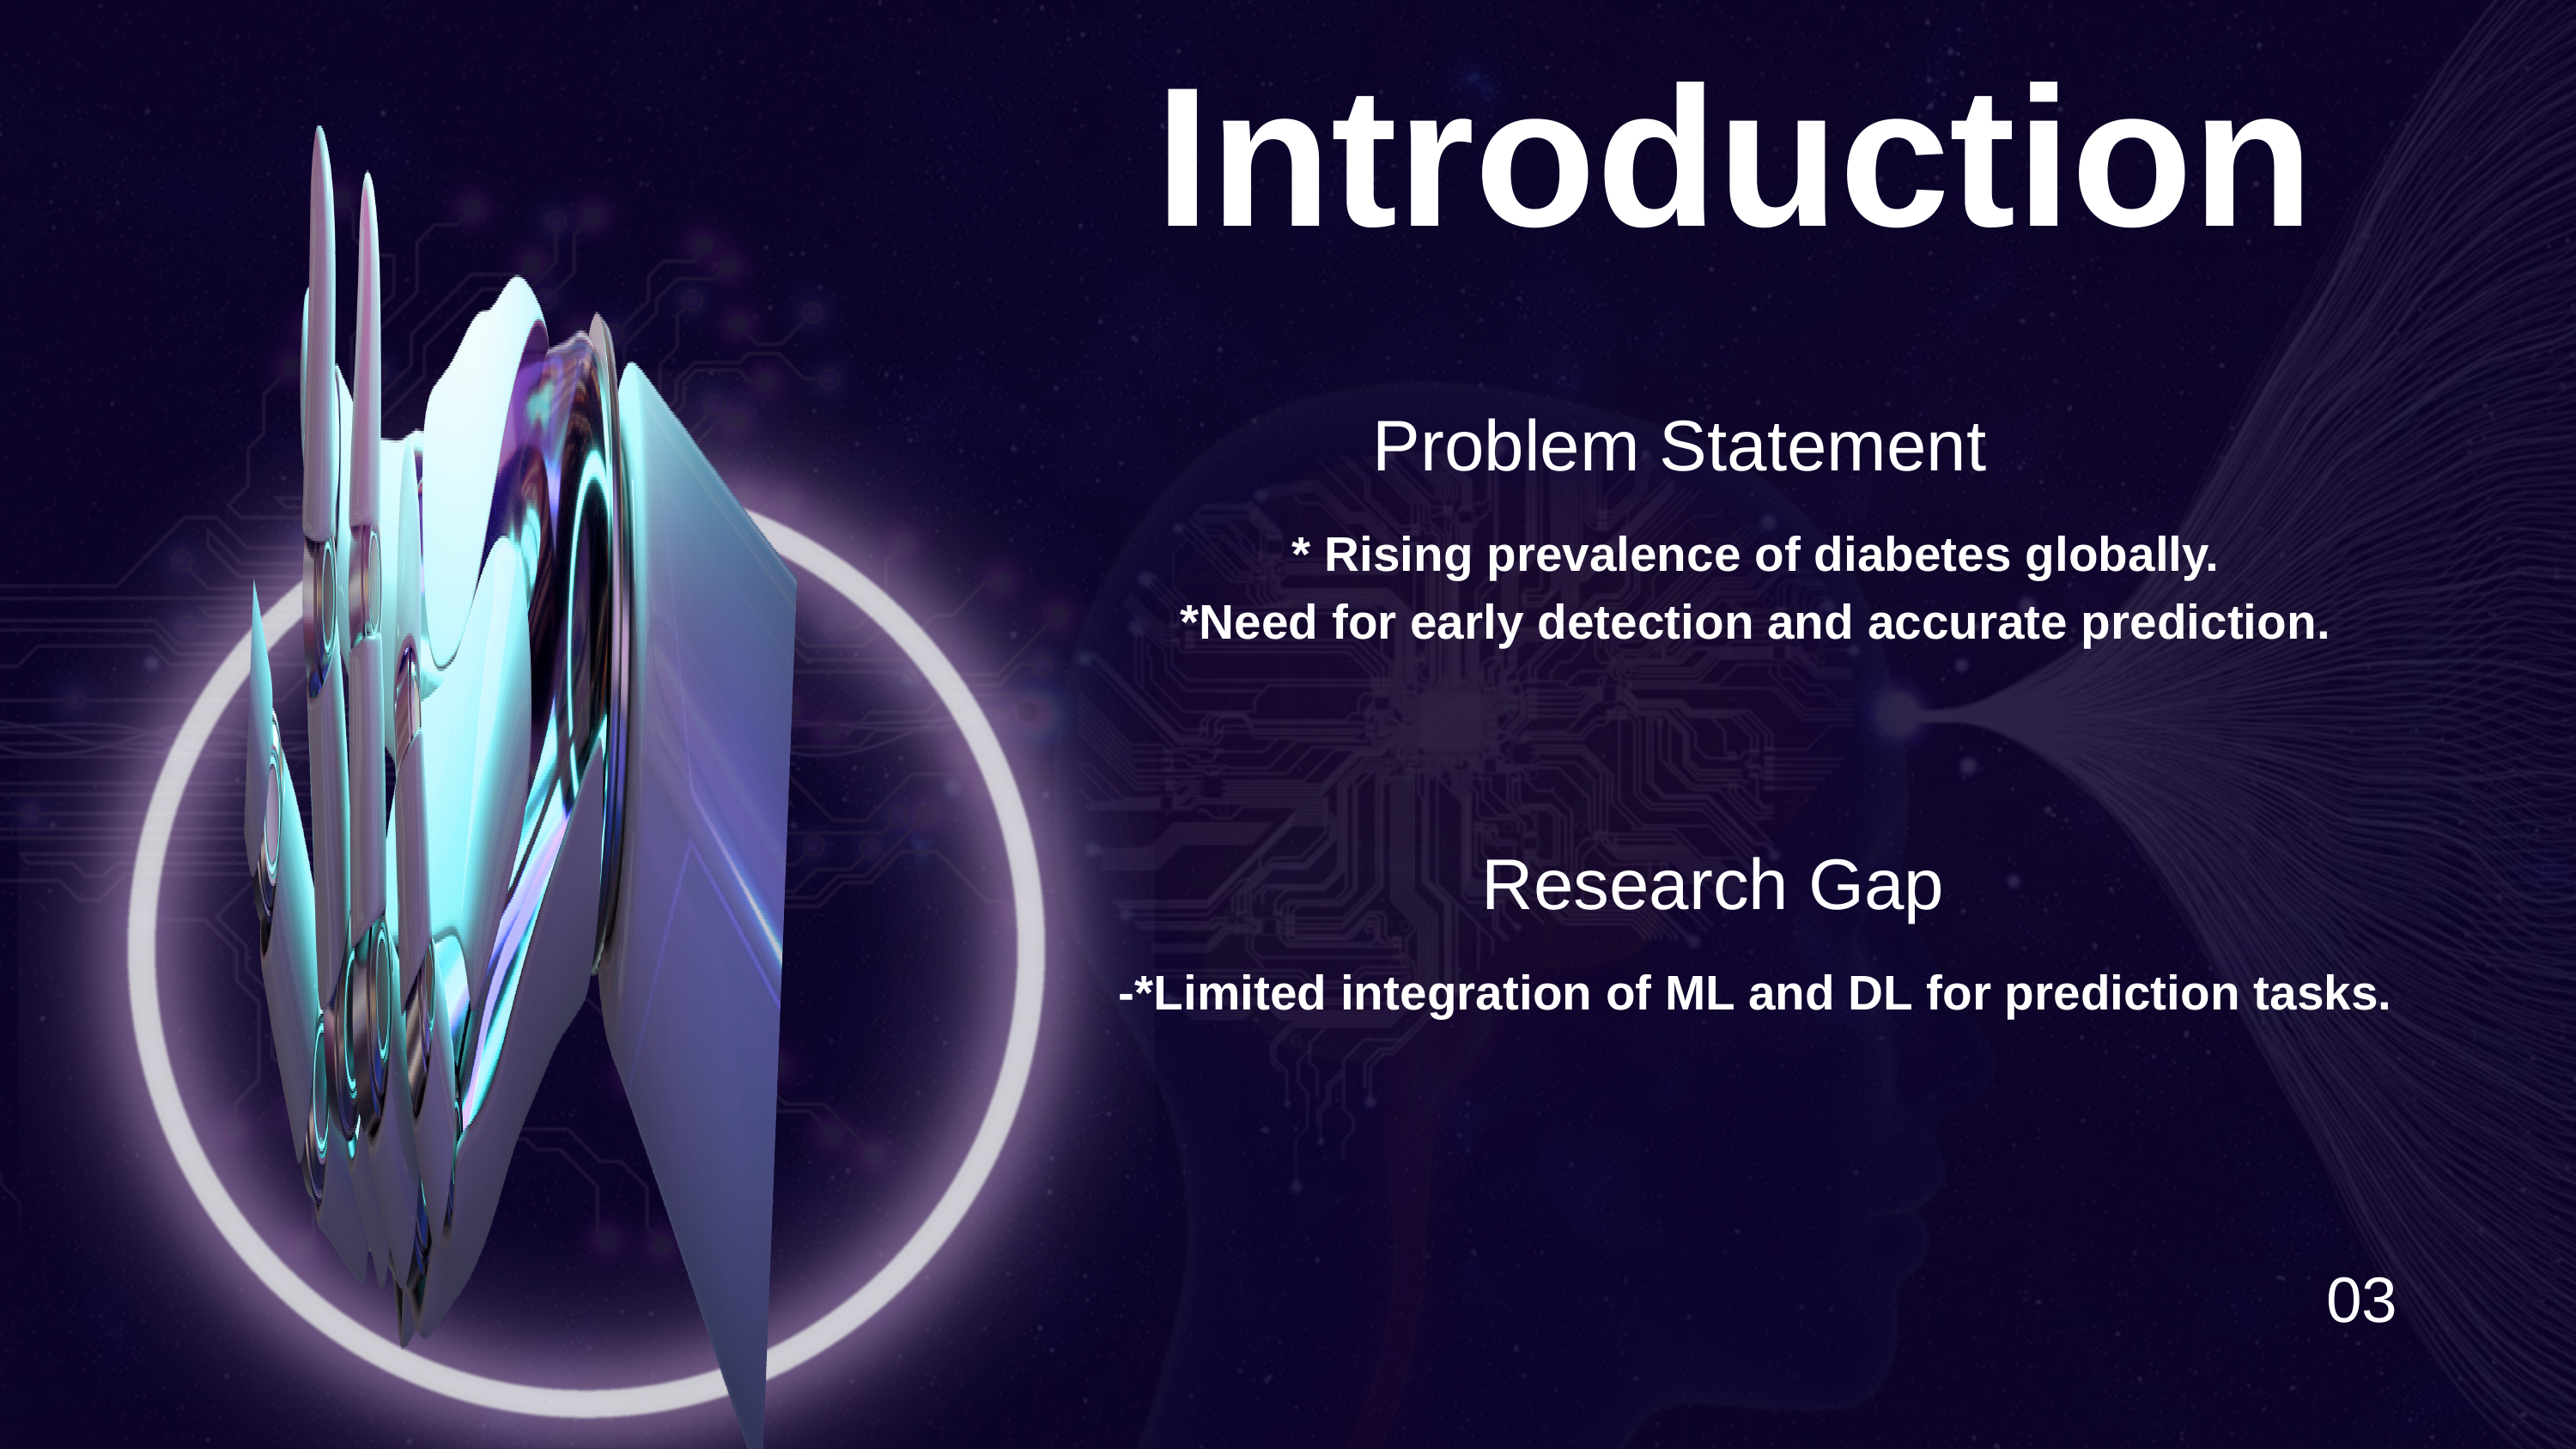

Introduction

Problem Statement
* Rising prevalence of diabetes globally.
*Need for early detection and accurate prediction.

Research Gap
-*Limited integration of ML and DL for prediction tasks.

03